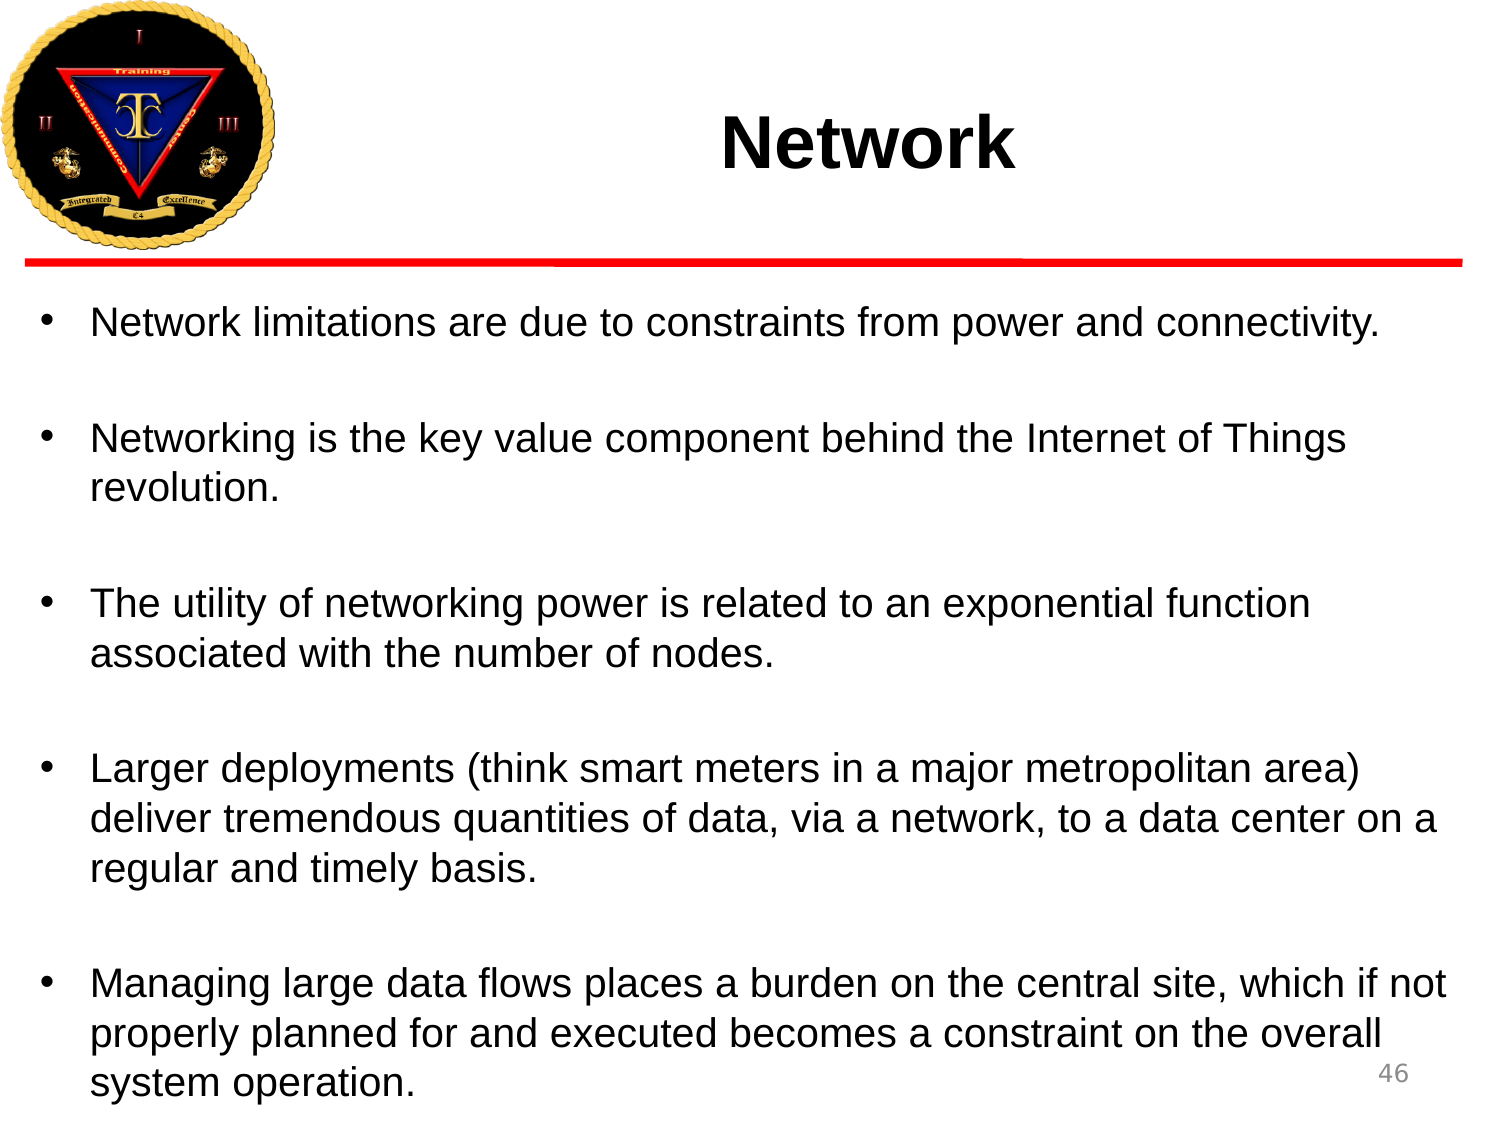

# Network
Network limitations are due to constraints from power and connectivity.

Networking is the key value component behind the Internet of Things revolution.

The utility of networking power is related to an exponential function associated with the number of nodes.

Larger deployments (think smart meters in a major metropolitan area) deliver tremendous quantities of data, via a network, to a data center on a regular and timely basis.

Managing large data flows places a burden on the central site, which if not properly planned for and executed becomes a constraint on the overall system operation.
46